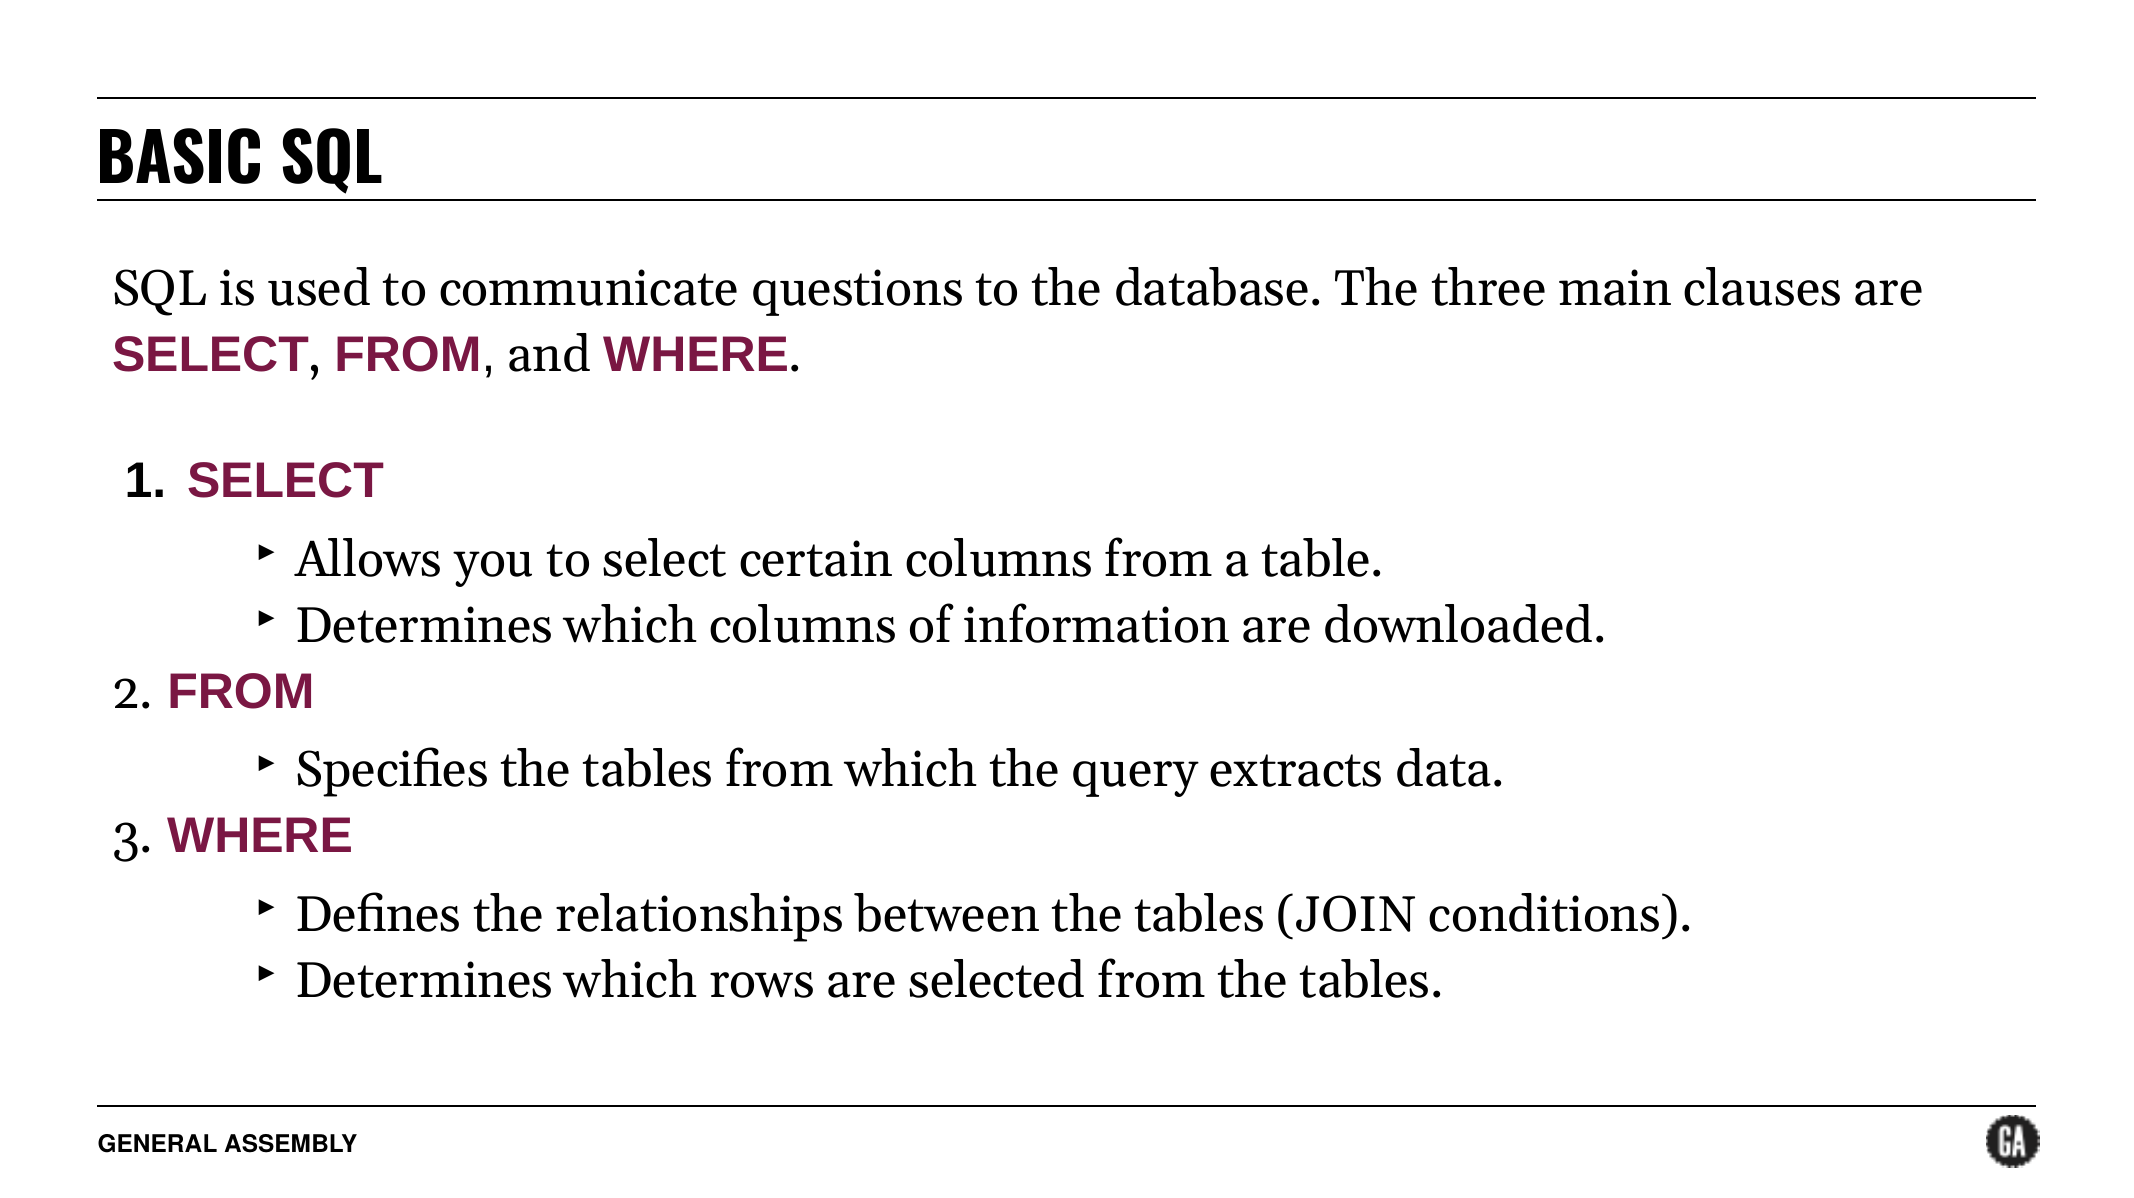

# BASIC SQL
SQL is used to communicate questions to the database. The three main clauses are SELECT, FROM, and WHERE.
SELECT
Allows you to select certain columns from a table.
Determines which columns of information are downloaded.
2. FROM
Specifies the tables from which the query extracts data.
3. WHERE
Defines the relationships between the tables (JOIN conditions).
Determines which rows are selected from the tables.